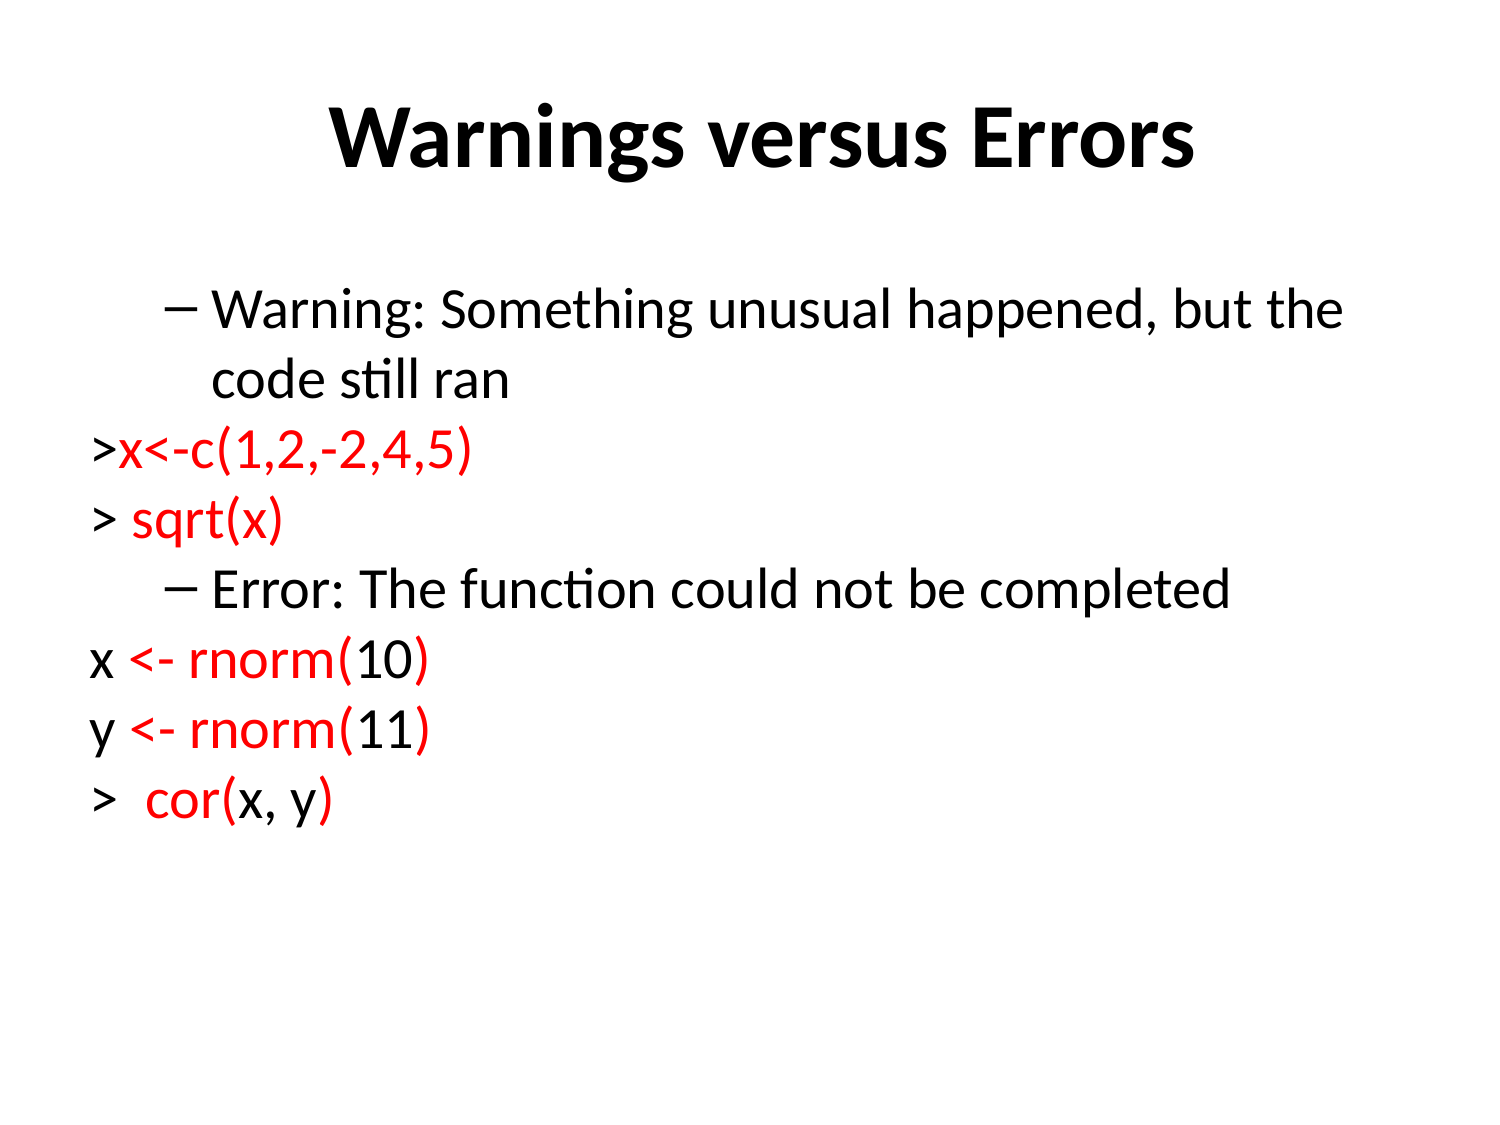

Warnings versus Errors
Warning: Something unusual happened, but the code still ran
>x<-c(1,2,-2,4,5)
> sqrt(x)
Error: The function could not be completed
x <- rnorm(10)
y <- rnorm(11)
>  cor(x, y)